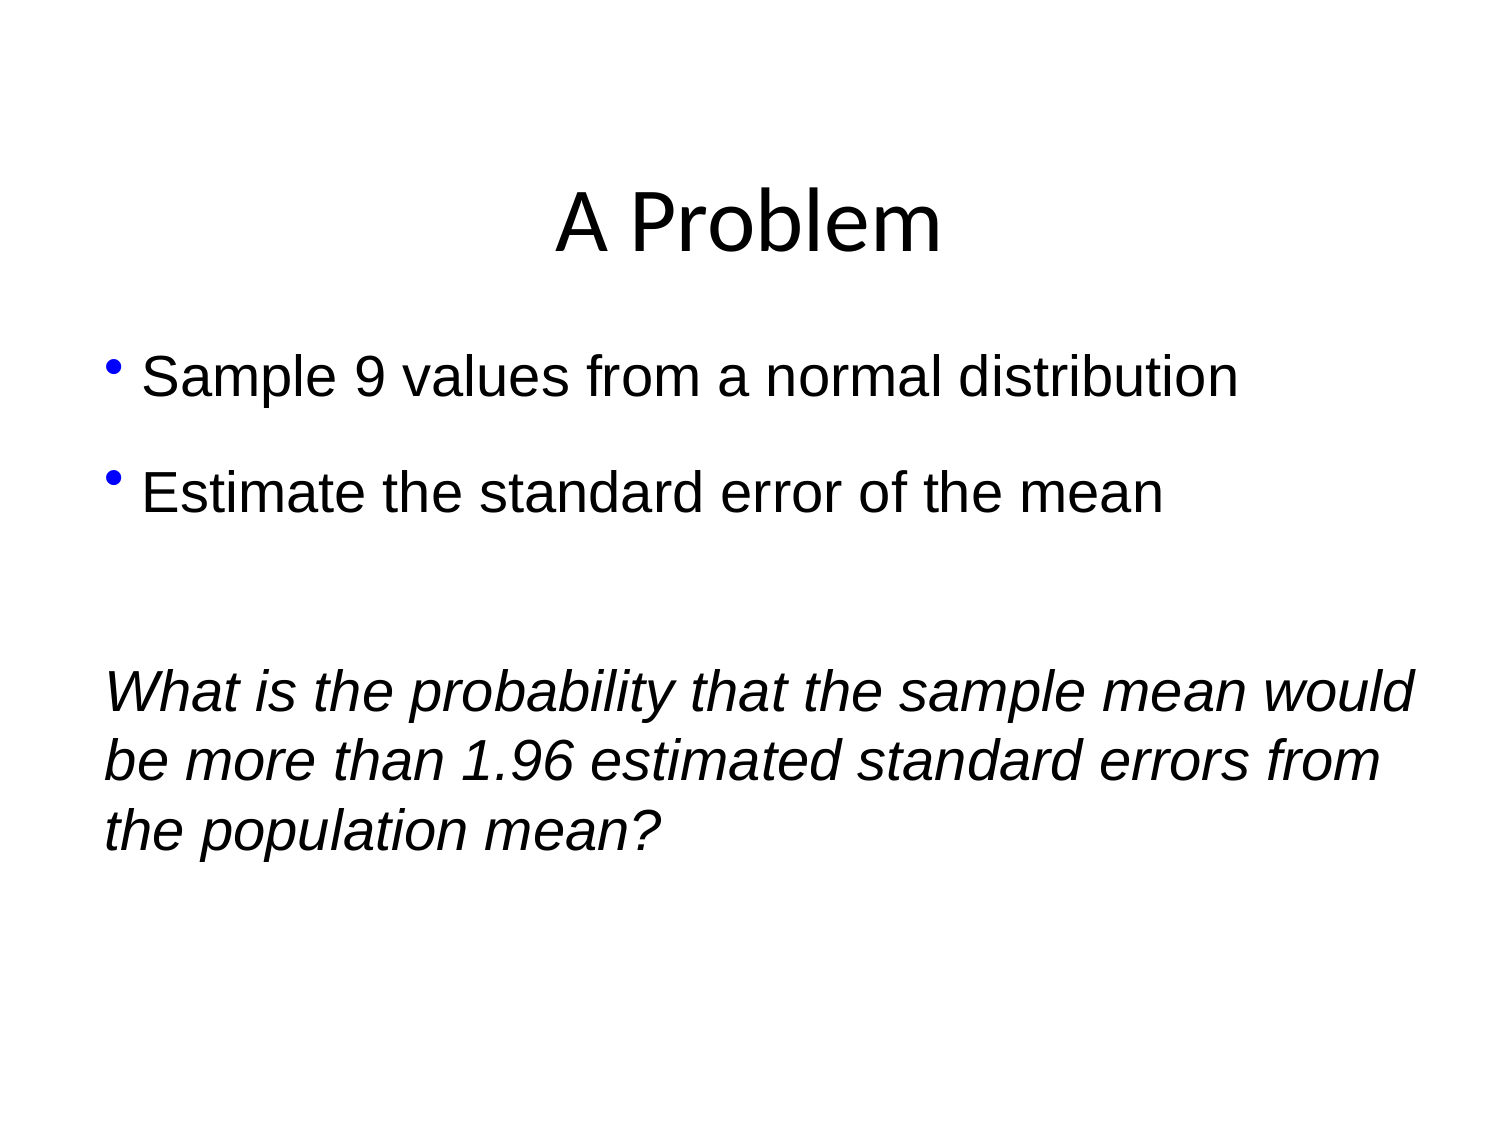

# A Problem

 Sample 9 values from a normal distribution
 Estimate the standard error of the mean

What is the probability that the sample mean would be more than 1.96 estimated standard errors from the population mean?